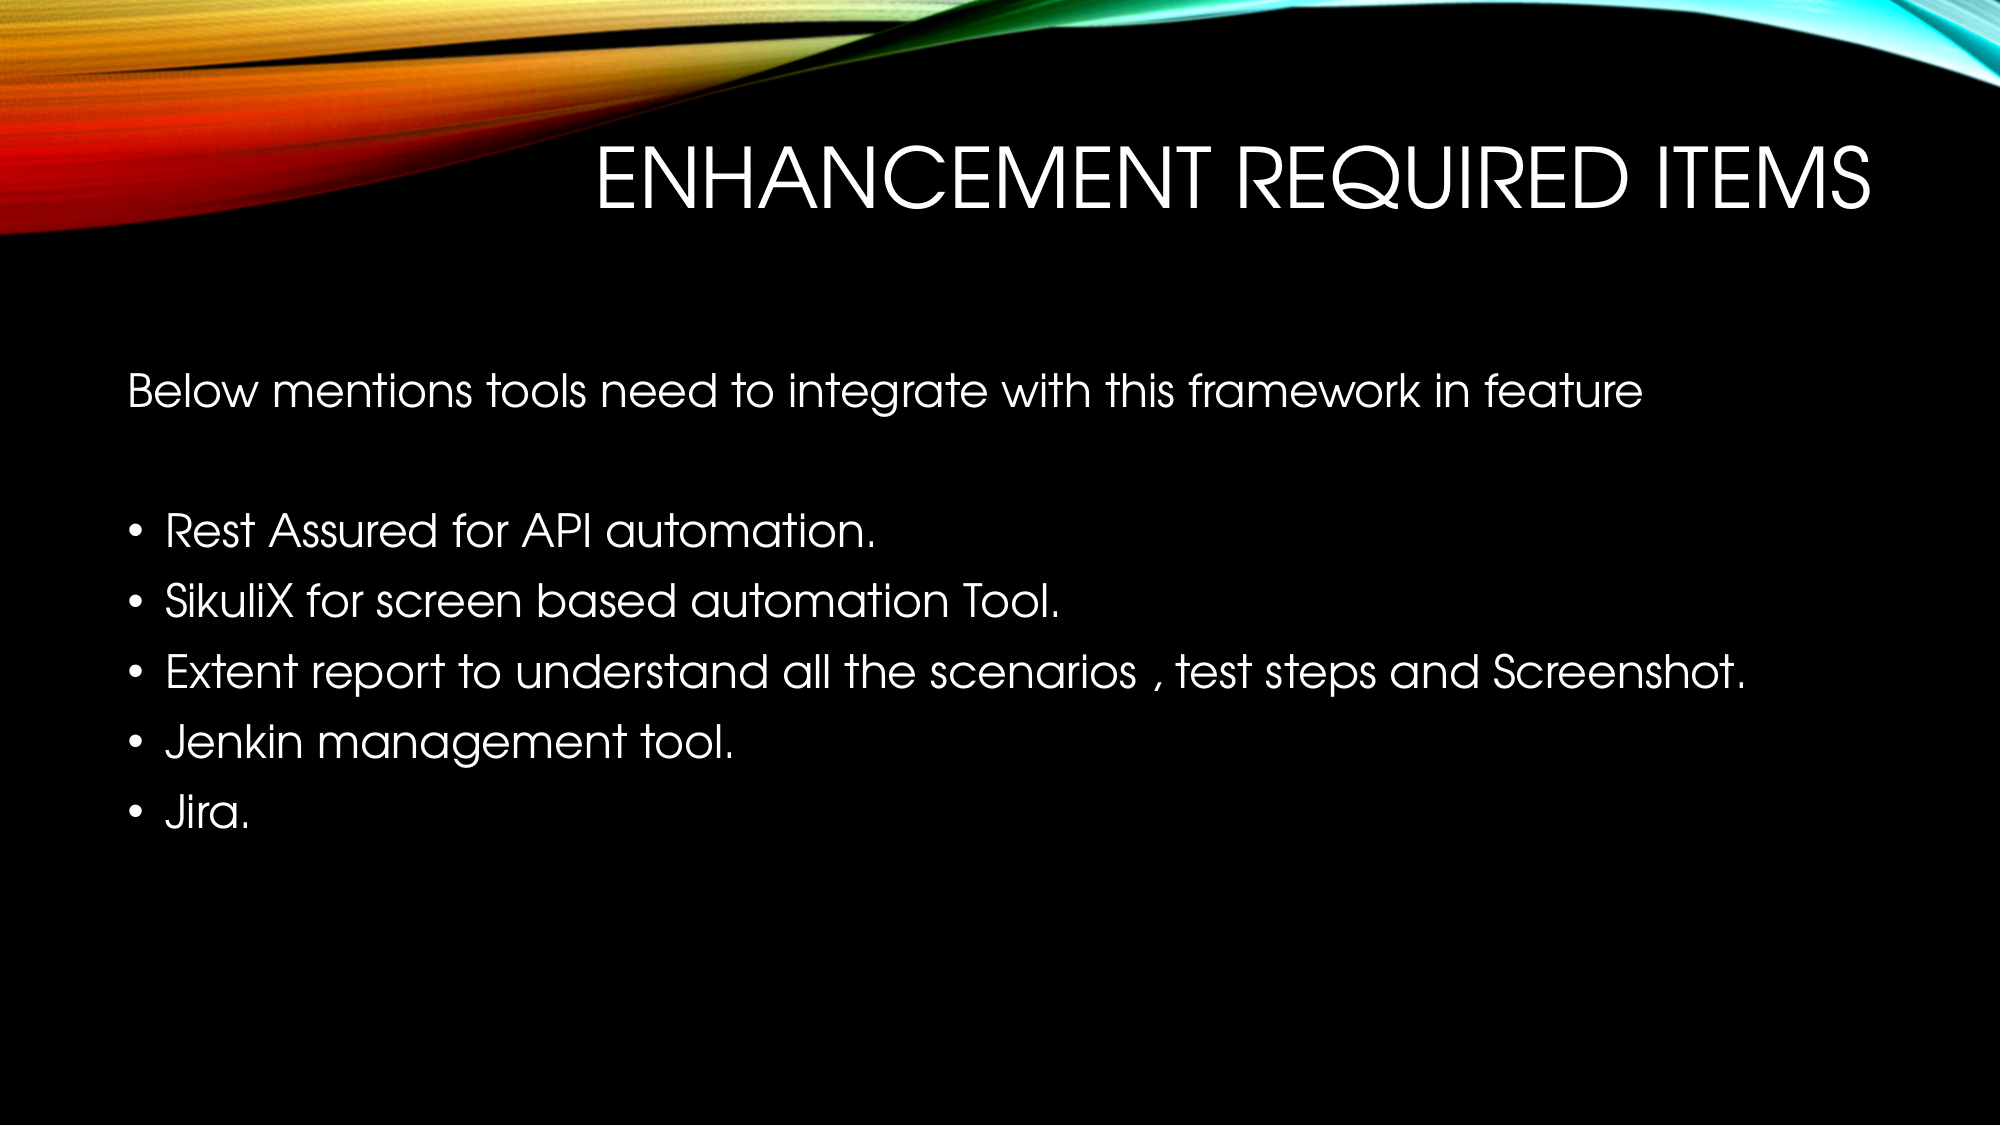

# Enhancement required items
Below mentions tools need to integrate with this framework in feature

Rest Assured for API automation.
SikuliX for screen based automation Tool.
Extent report to understand all the scenarios , test steps and Screenshot.
Jenkin management tool.
Jira.